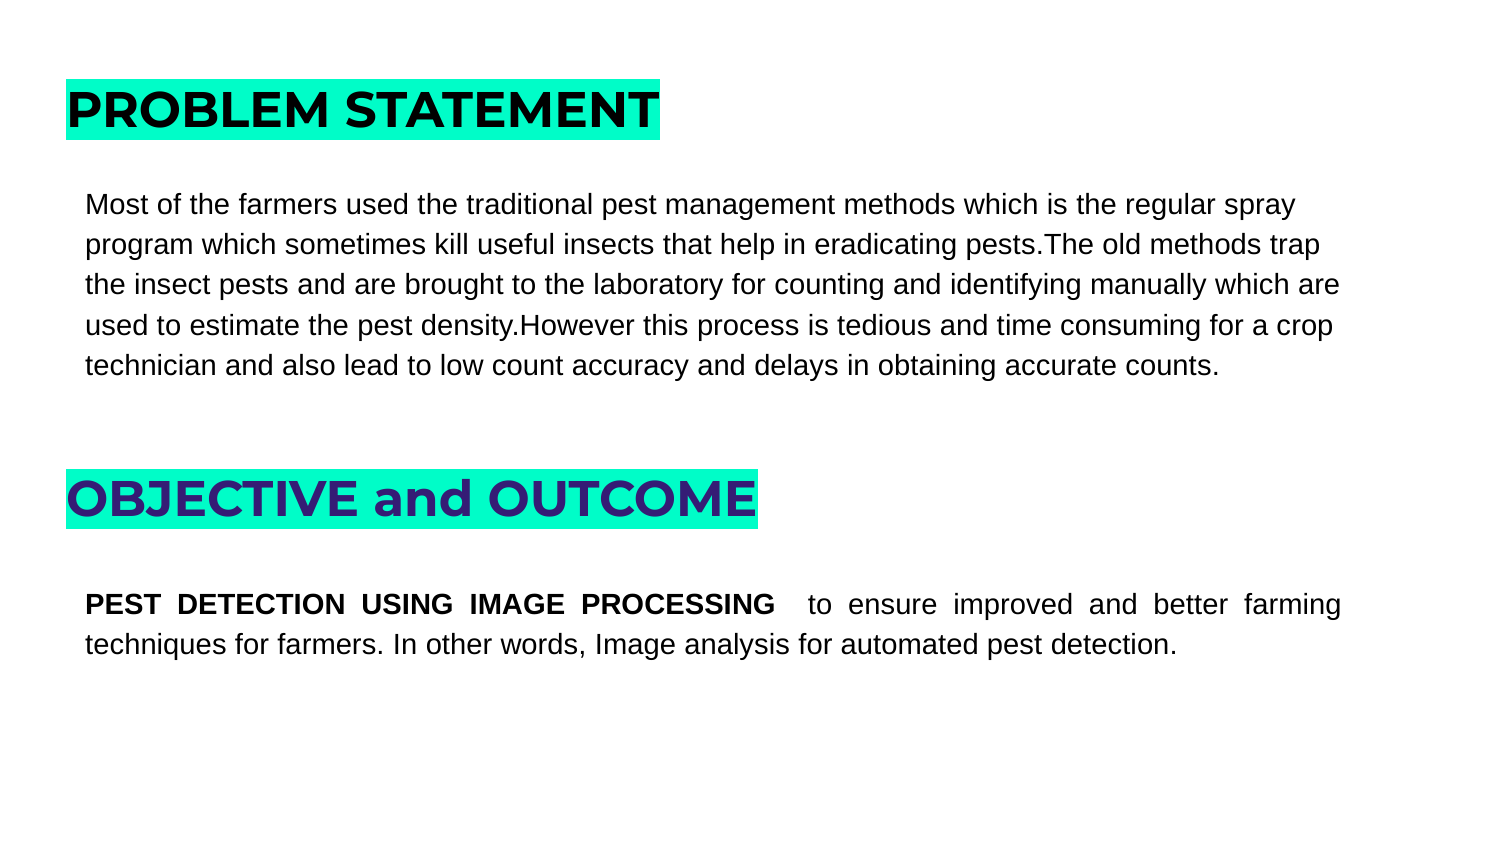

# PROBLEM STATEMENT
Most of the farmers used the traditional pest management methods which is the regular spray program which sometimes kill useful insects that help in eradicating pests.The old methods trap the insect pests and are brought to the laboratory for counting and identifying manually which are used to estimate the pest density.However this process is tedious and time consuming for a crop technician and also lead to low count accuracy and delays in obtaining accurate counts.
OBJECTIVE and OUTCOME
PEST DETECTION USING IMAGE PROCESSING  to ensure improved and better farming techniques for farmers. In other words, Image analysis for automated pest detection.